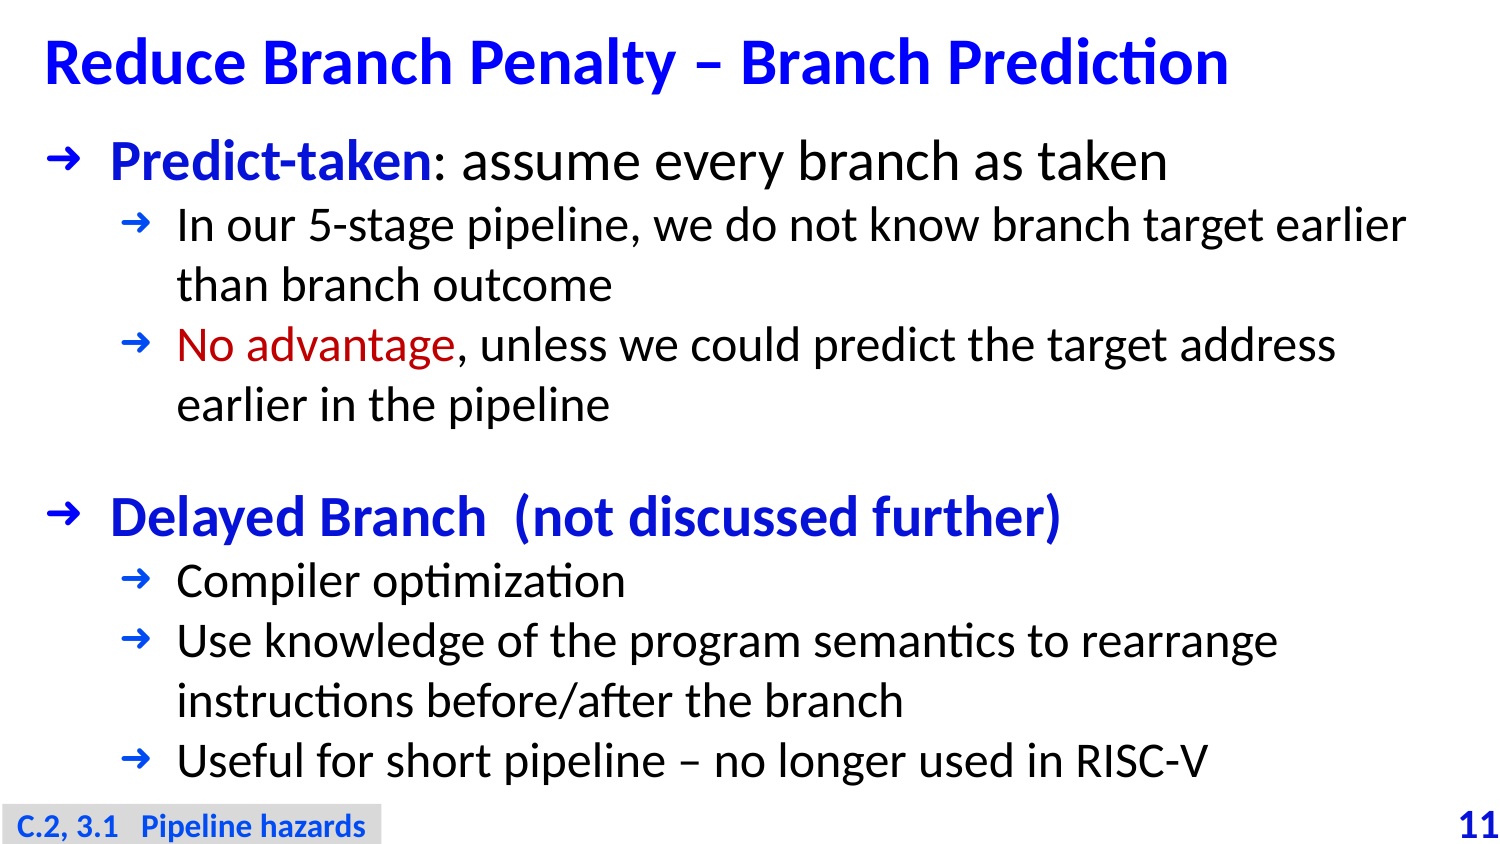

# Reduce Branch Penalty – Branch Prediction
Predict-taken: assume every branch as taken
In our 5-stage pipeline, we do not know branch target earlier than branch outcome
No advantage, unless we could predict the target address earlier in the pipeline
Delayed Branch  (not discussed further)
Compiler optimization
Use knowledge of the program semantics to rearrange instructions before/after the branch
Useful for short pipeline – no longer used in RISC-V

C.2, 3.1   Pipeline hazards